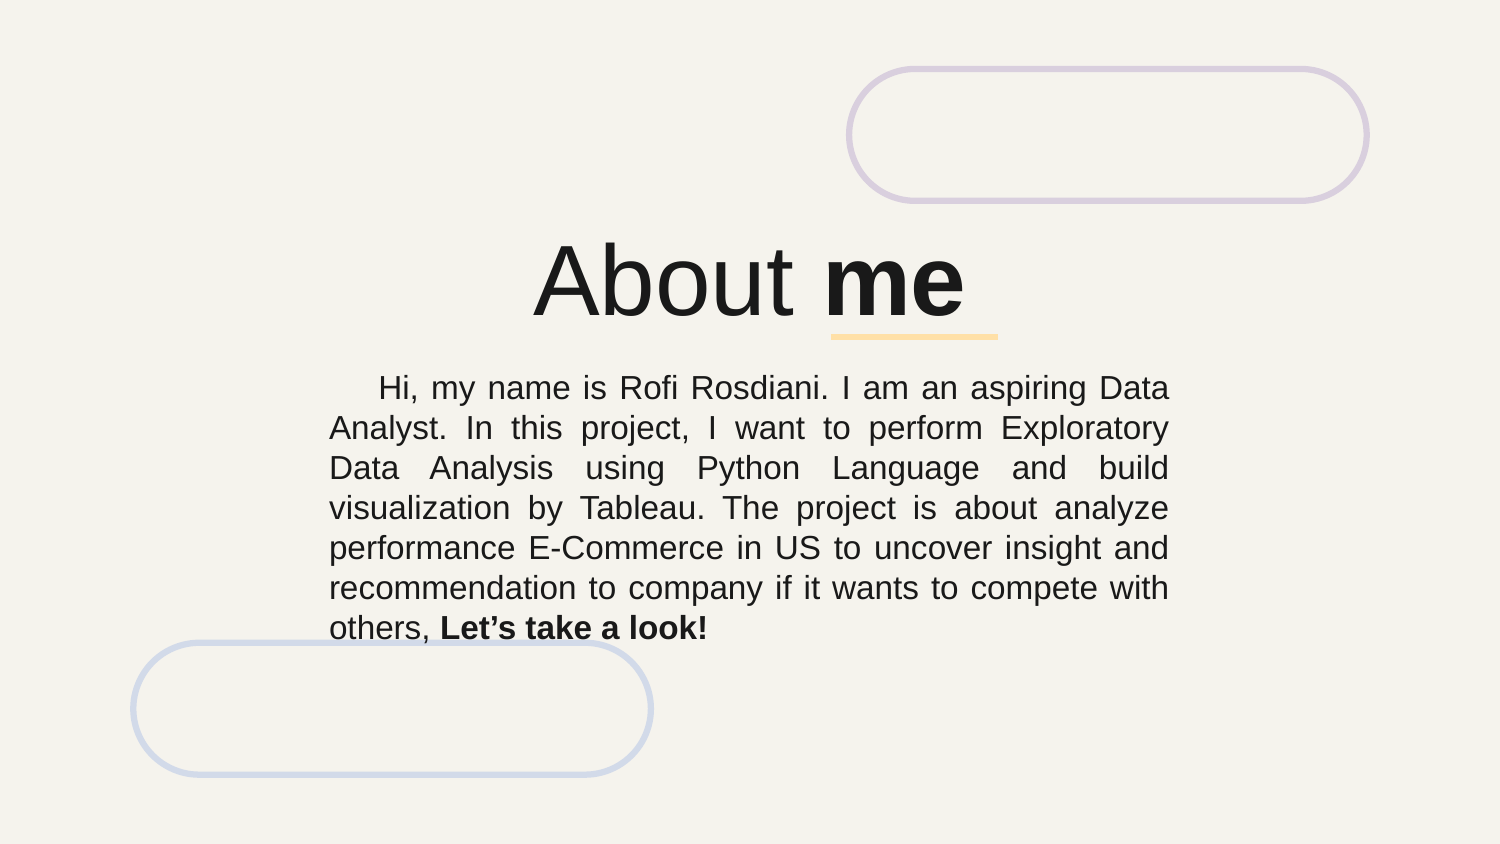

# About me
    Hi, my name is Rofi Rosdiani. I am an aspiring Data Analyst. In this project, I want to perform Exploratory Data Analysis using Python Language and build visualization by Tableau. The project is about analyze performance E-Commerce in US to uncover insight and recommendation to company if it wants to compete with others, Let’s take a look!